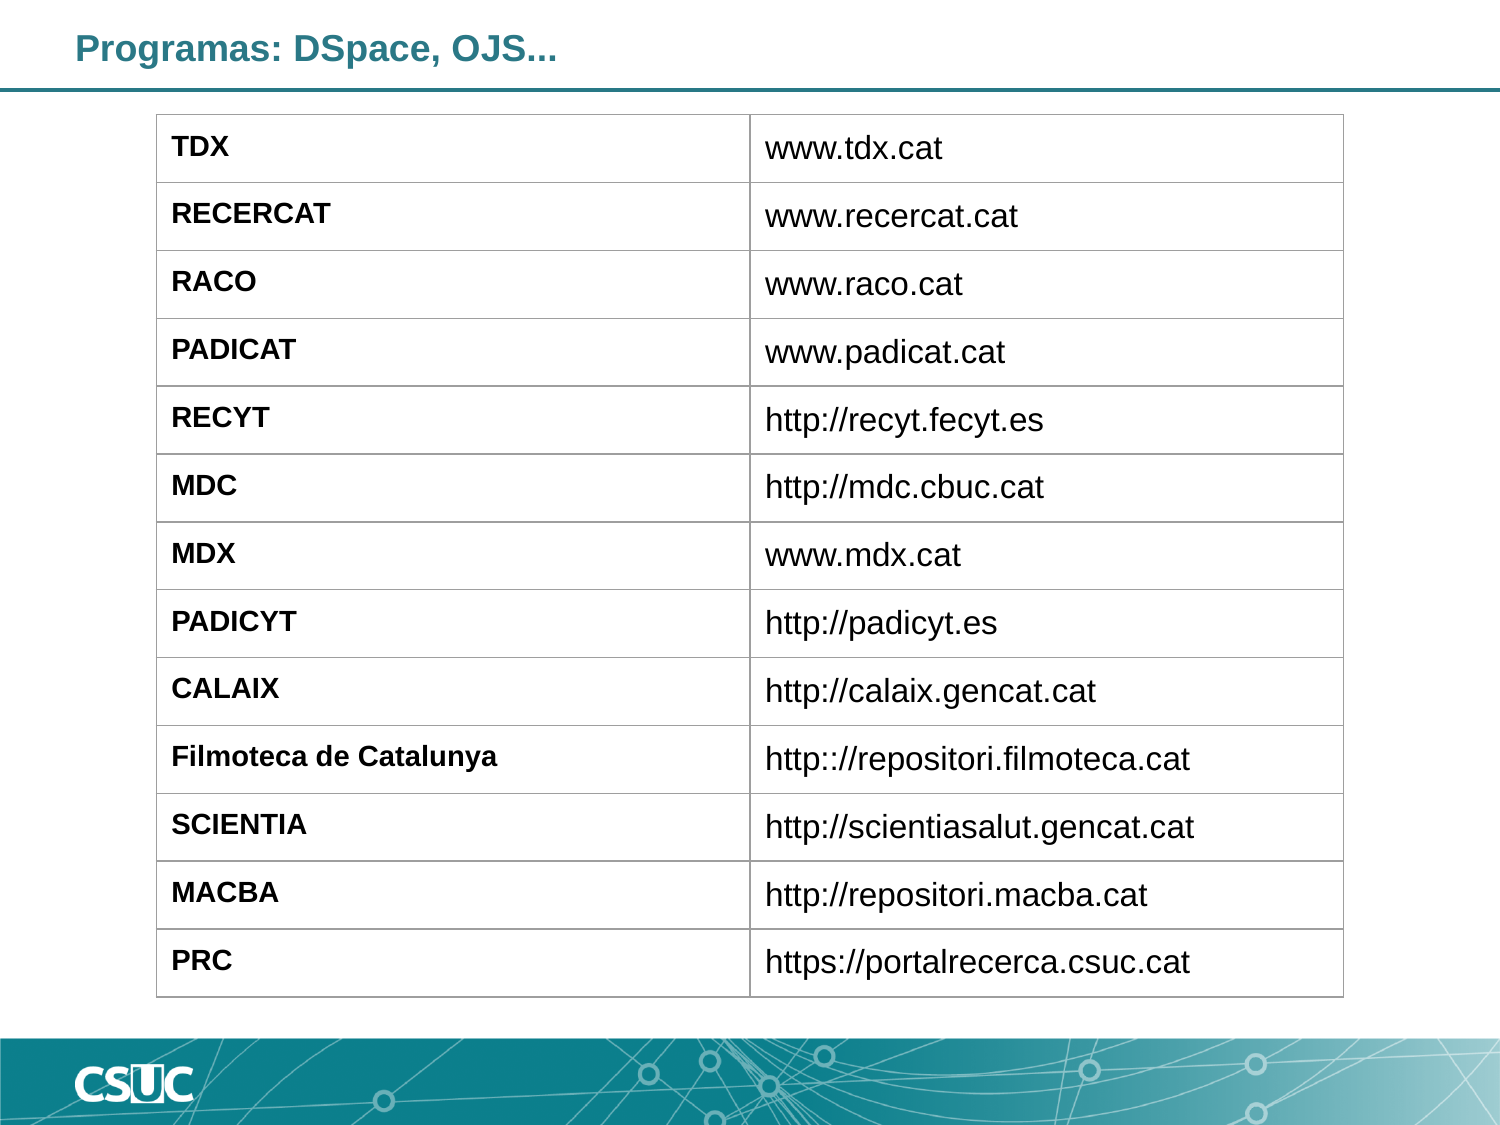

Programas: DSpace, OJS...
| TDX | www.tdx.cat |
| --- | --- |
| RECERCAT | www.recercat.cat |
| RACO | www.raco.cat |
| PADICAT | www.padicat.cat |
| RECYT | http://recyt.fecyt.es |
| MDC | http://mdc.cbuc.cat |
| MDX | www.mdx.cat |
| PADICYT | http://padicyt.es |
| CALAIX | http://calaix.gencat.cat |
| Filmoteca de Catalunya | http:://repositori.filmoteca.cat |
| SCIENTIA | http://scientiasalut.gencat.cat |
| MACBA | http://repositori.macba.cat |
| PRC | https://portalrecerca.csuc.cat |